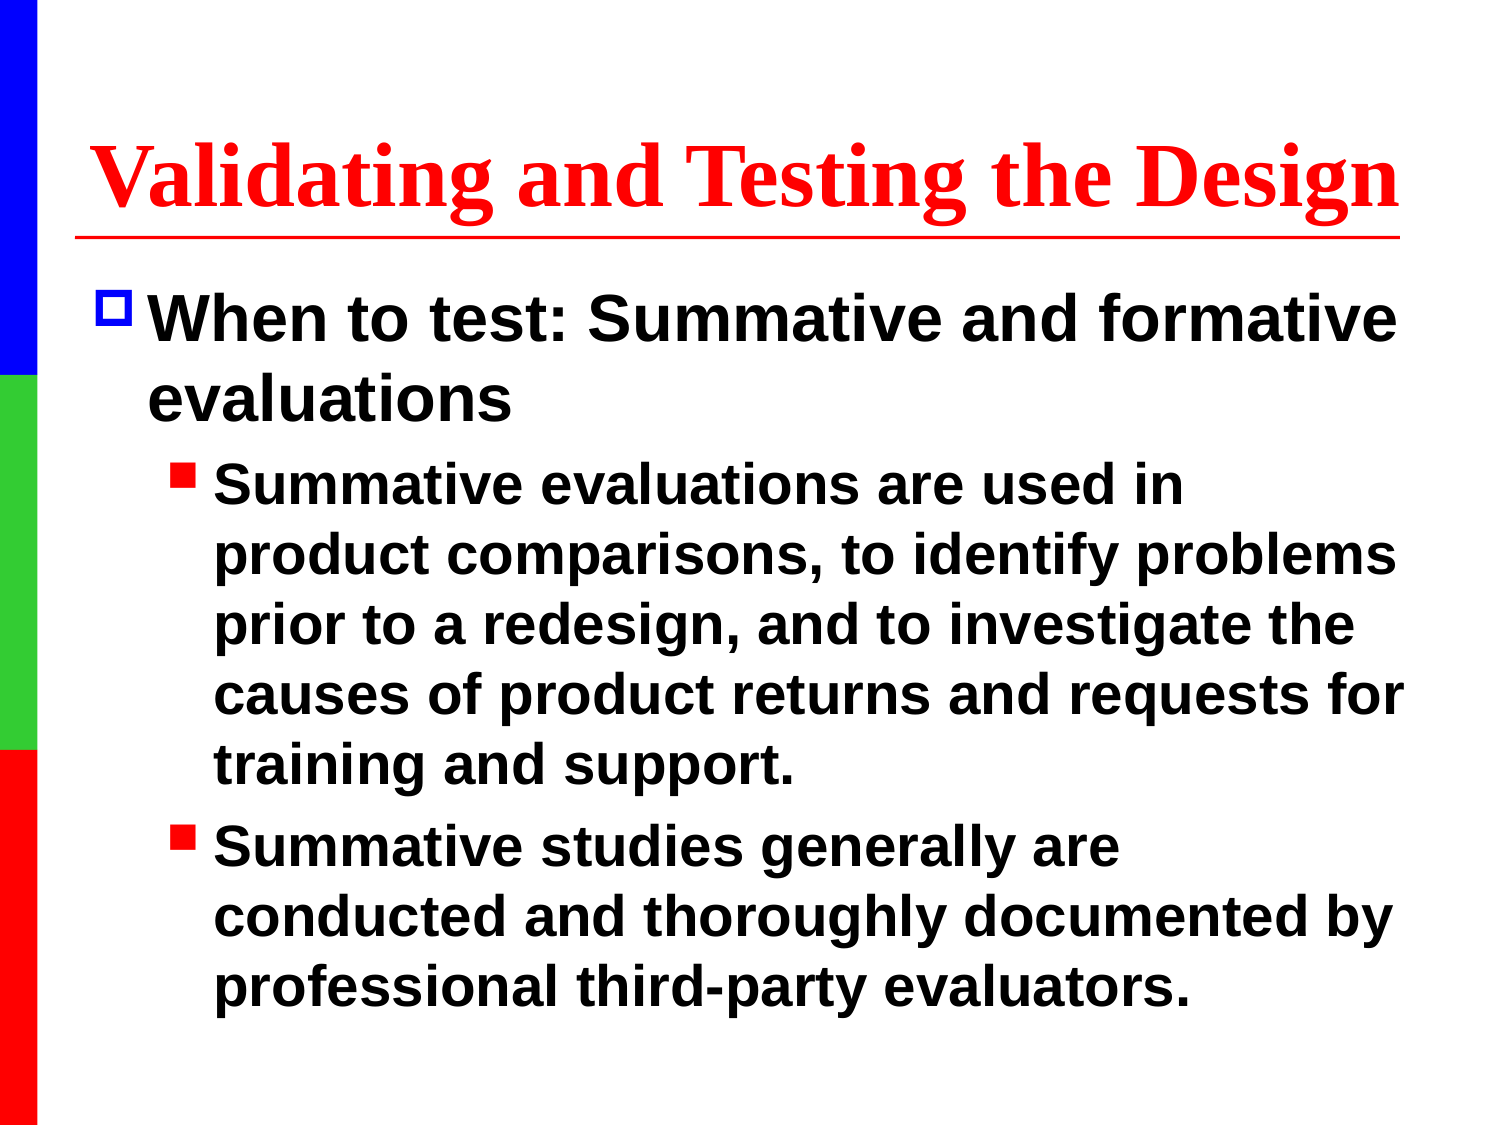

# Validating and Testing the Design
When to test: Summative and formative evaluations
Summative evaluations are used in product comparisons, to identify problems prior to a redesign, and to investigate the causes of product returns and requests for training and support.
Summative studies generally are conducted and thoroughly documented by professional third-party evaluators.